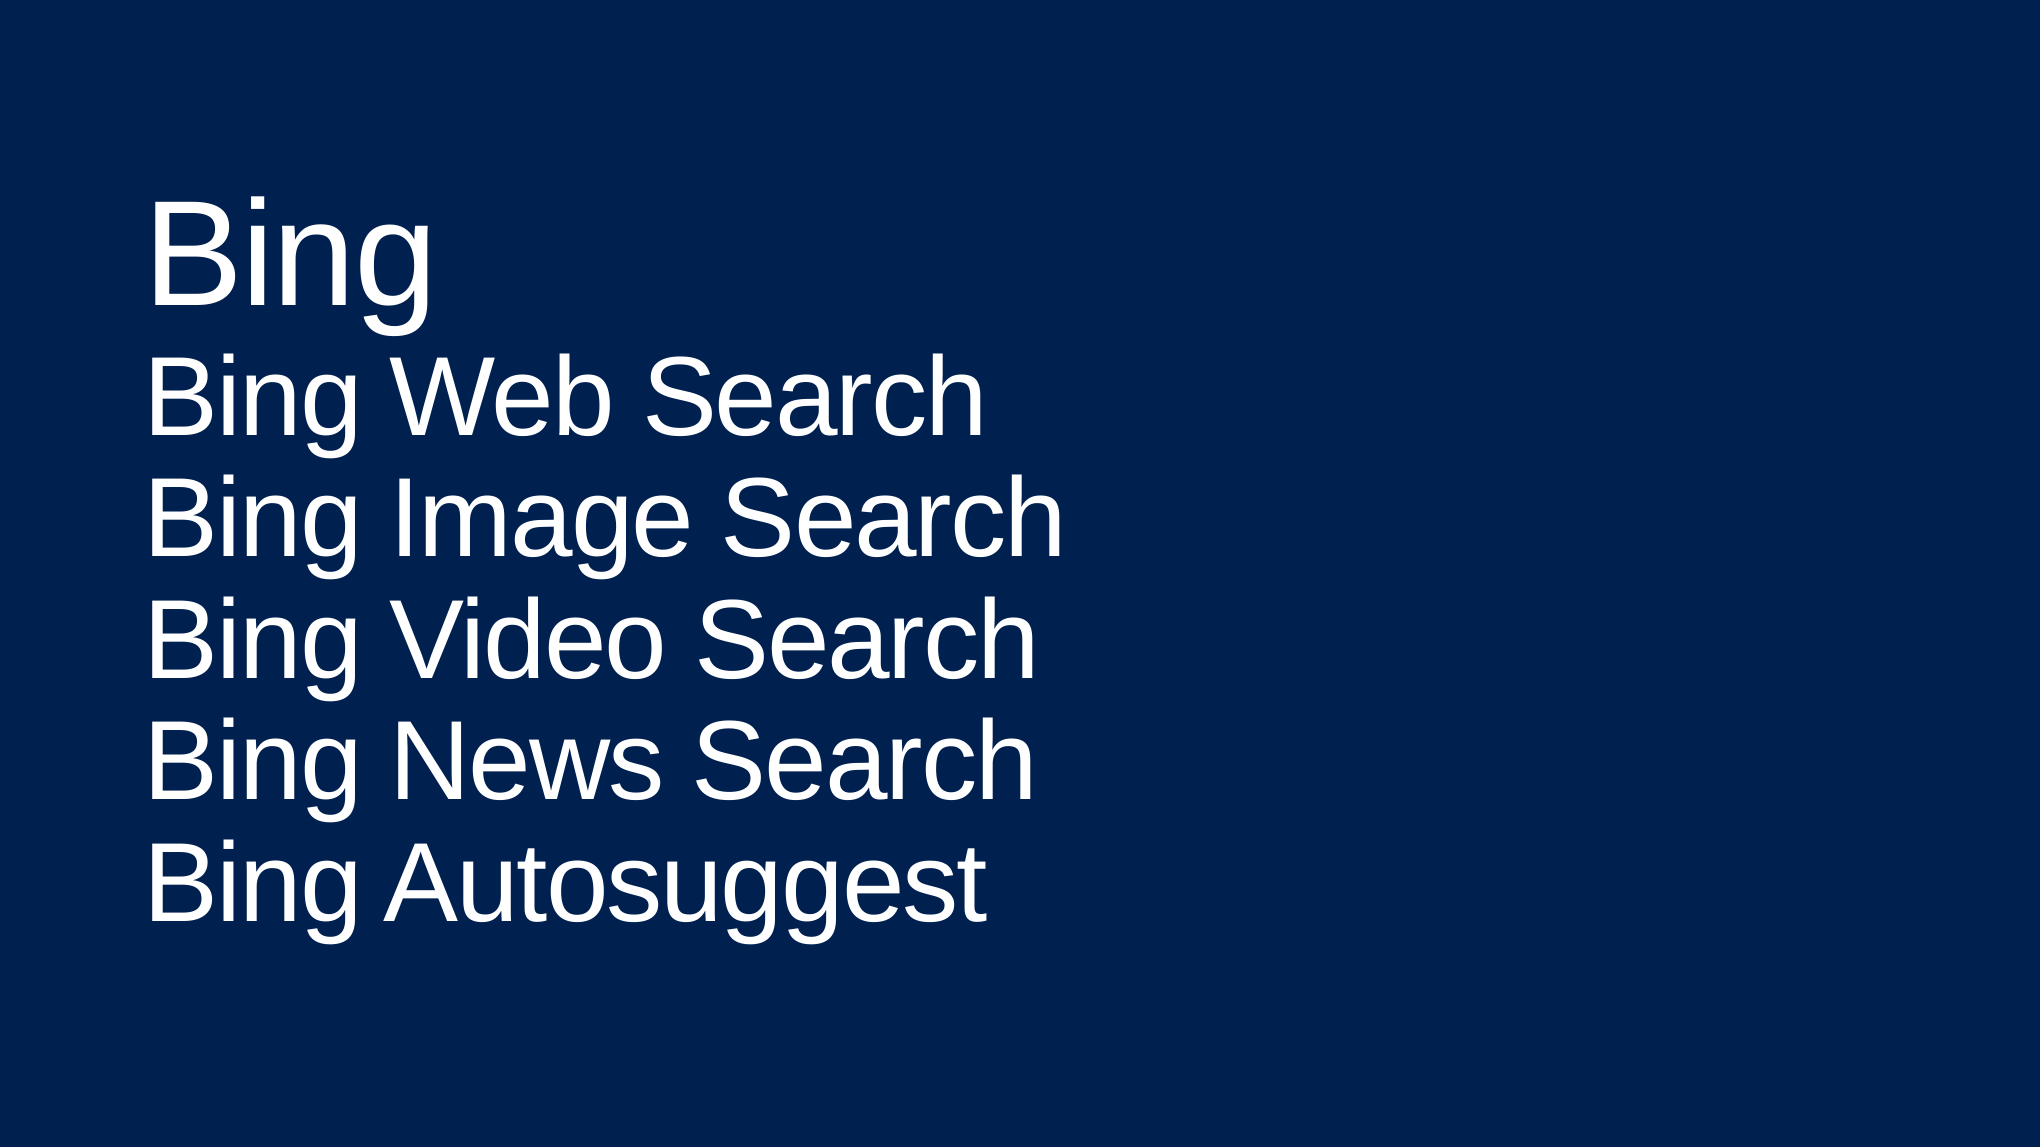

# Bing Bing Web Search Bing Image Search Bing Video Search Bing News Search Bing Autosuggest